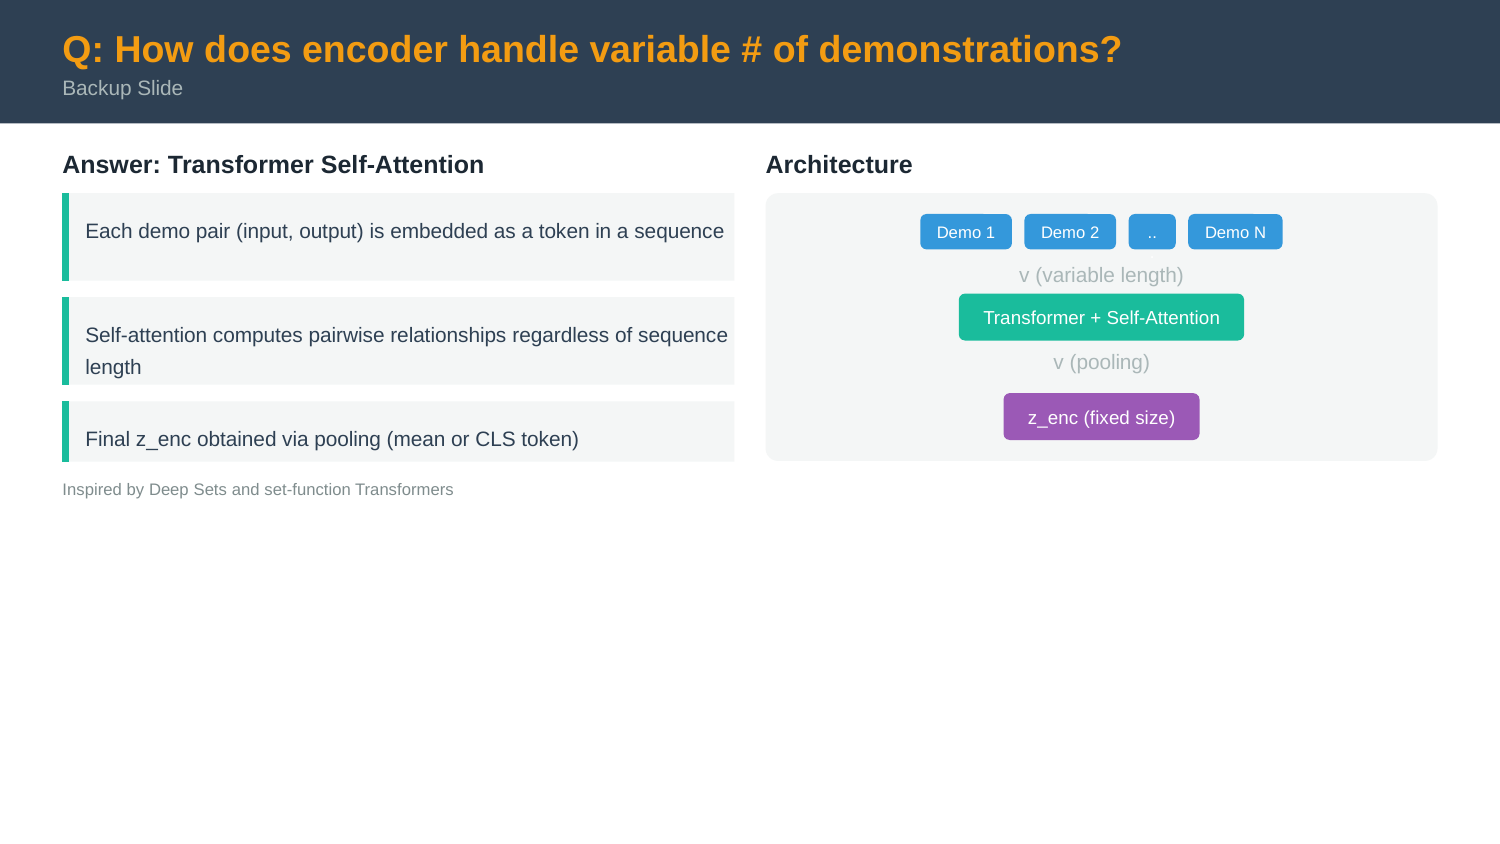

Q: How does encoder handle variable # of demonstrations?
Backup Slide
Answer: Transformer Self-Attention
Architecture

Each demo pair (input, output) is embedded as a token in a sequence

Demo 1
Demo 2
...
Demo N
v (variable length)

Transformer + Self-Attention
Self-attention computes pairwise relationships regardless of sequence length
v (pooling)

z_enc (fixed size)
Final z_enc obtained via pooling (mean or CLS token)
Inspired by Deep Sets and set-function Transformers